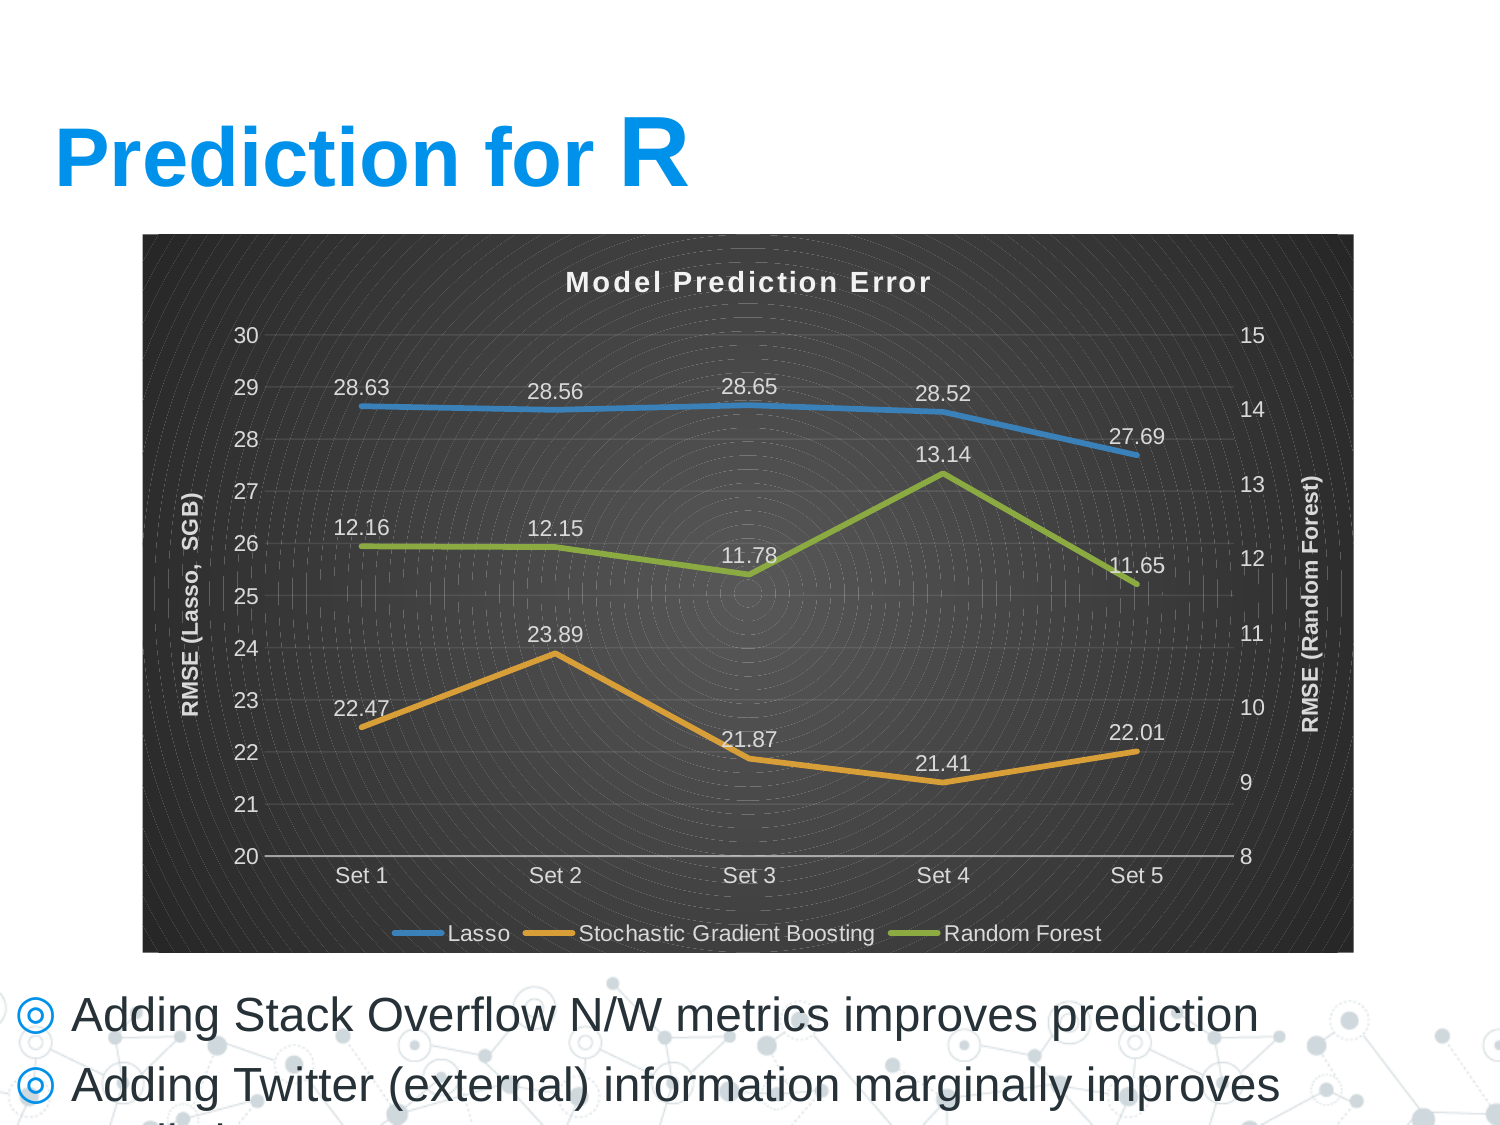

# Prediction for R

### Chart: Model Prediction Error

| Category | Lasso | Stochastic Gradient Boosting | Random Forest |
|---|---|---|---|
| Set 1 | 28.63 | 22.47 | 12.16 |
| Set 2 | 28.56 | 23.89 | 12.15 |
| Set 3 | 28.65 | 21.87 | 11.78 |
| Set 4 | 28.52 | 21.41 | 13.14 |
| Set 5 | 27.69 | 22.01 | 11.65 |
Adding Stack Overflow N/W metrics improves prediction
Adding Twitter (external) information marginally improves prediction